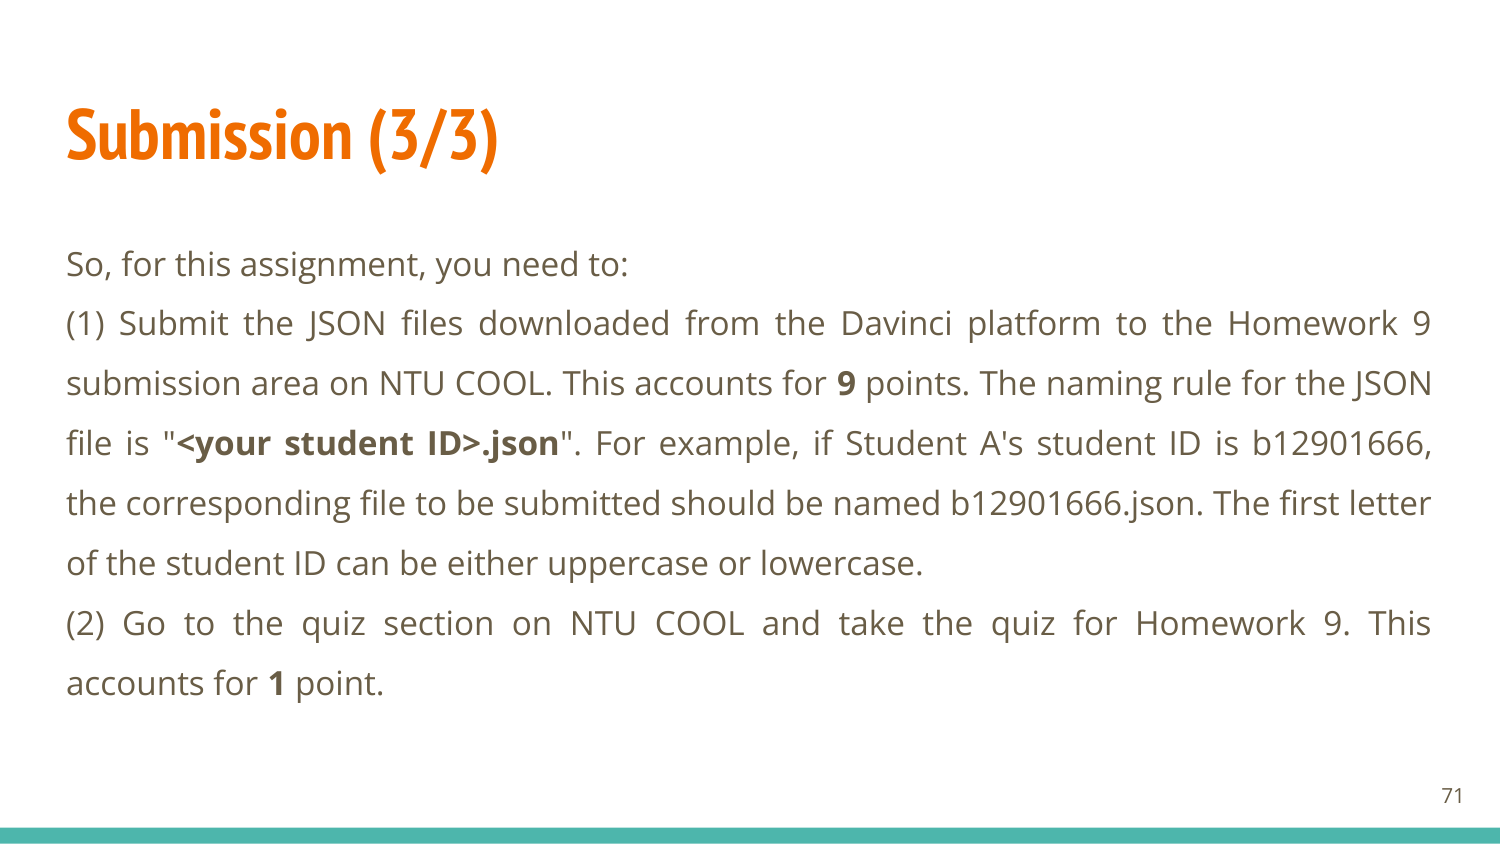

# Submission (3/3)
So, for this assignment, you need to:
(1) Submit the JSON files downloaded from the Davinci platform to the Homework 9 submission area on NTU COOL. This accounts for 9 points. The naming rule for the JSON file is "<your student ID>.json". For example, if Student A's student ID is b12901666, the corresponding file to be submitted should be named b12901666.json. The first letter of the student ID can be either uppercase or lowercase.
(2) Go to the quiz section on NTU COOL and take the quiz for Homework 9. This accounts for 1 point.

71